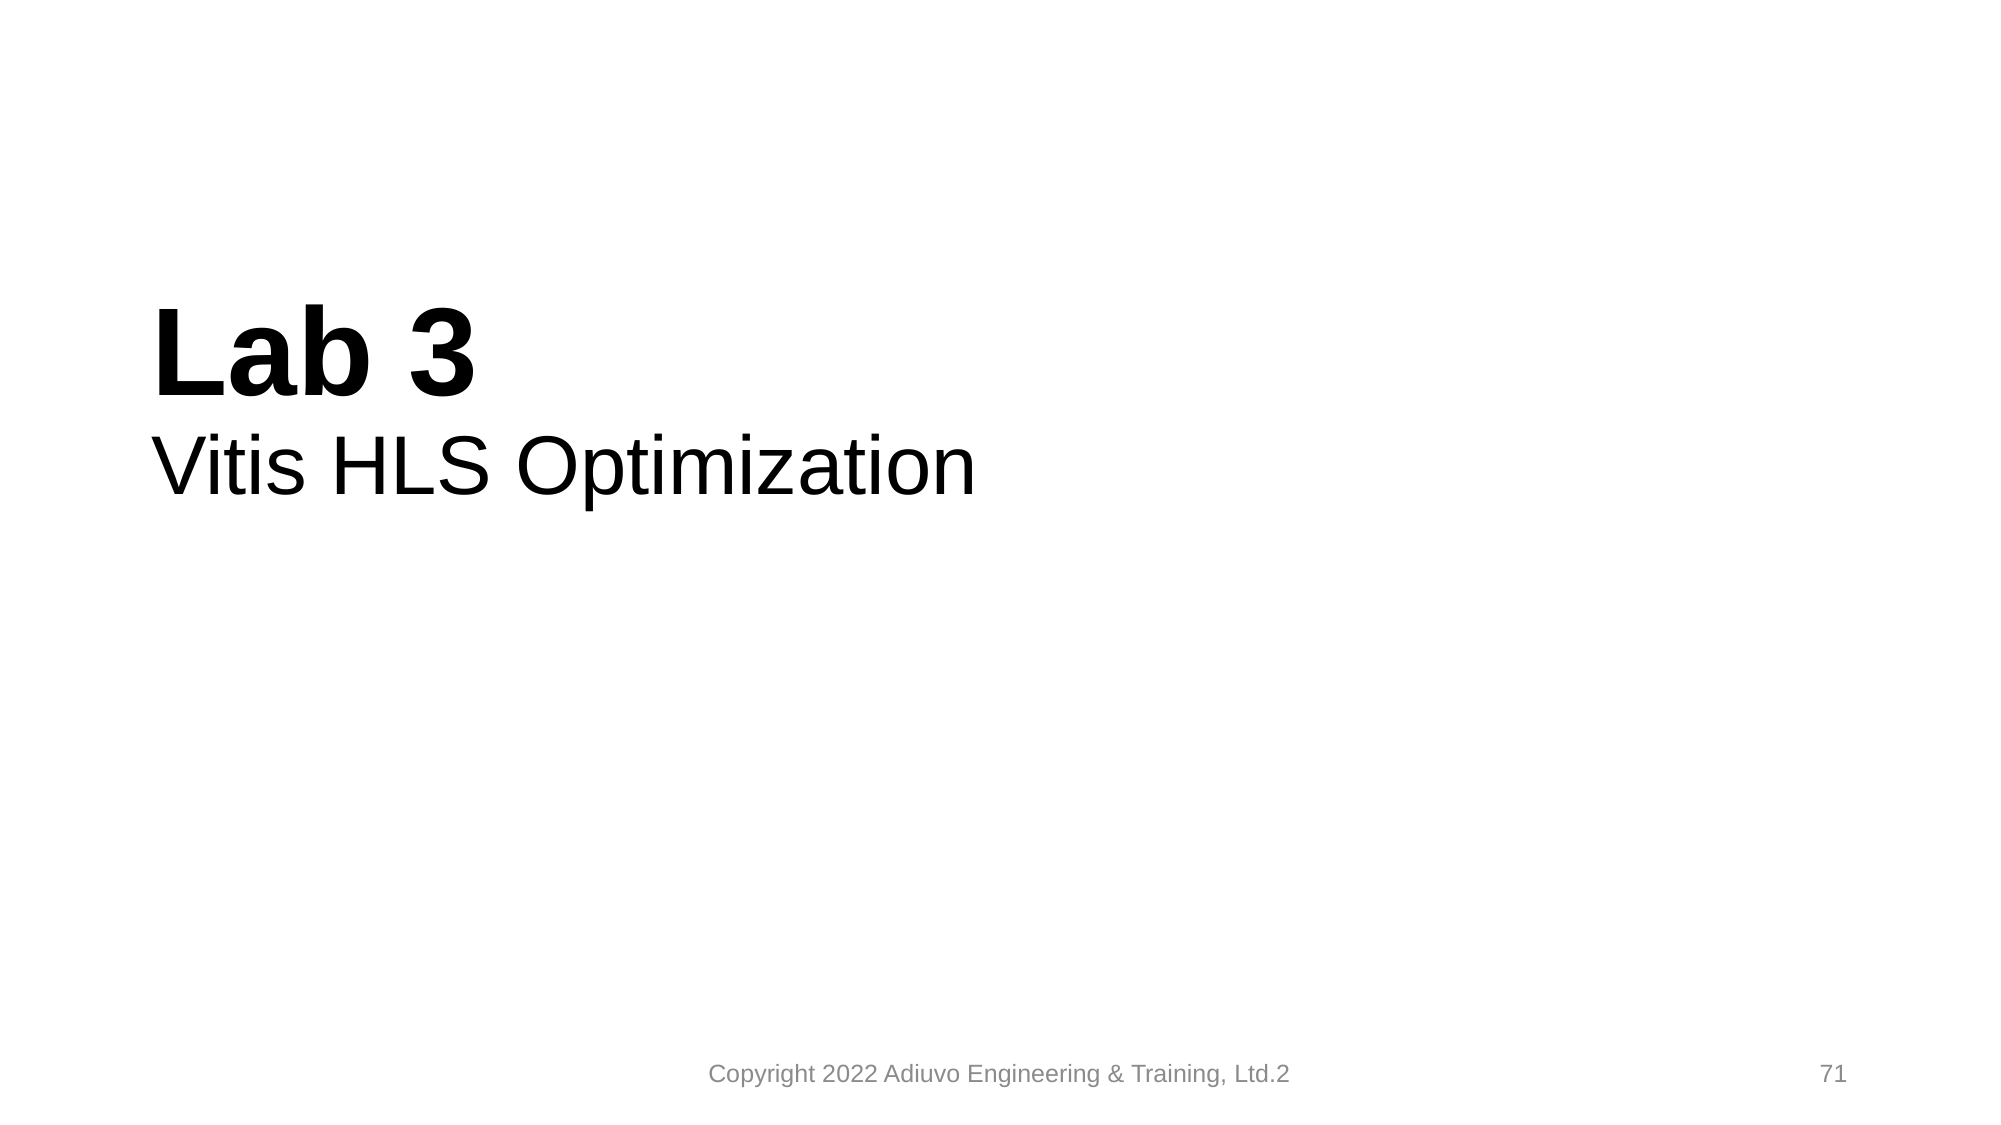

# Lab 3 Vitis HLS Optimization
Copyright 2022 Adiuvo Engineering & Training, Ltd.2
71